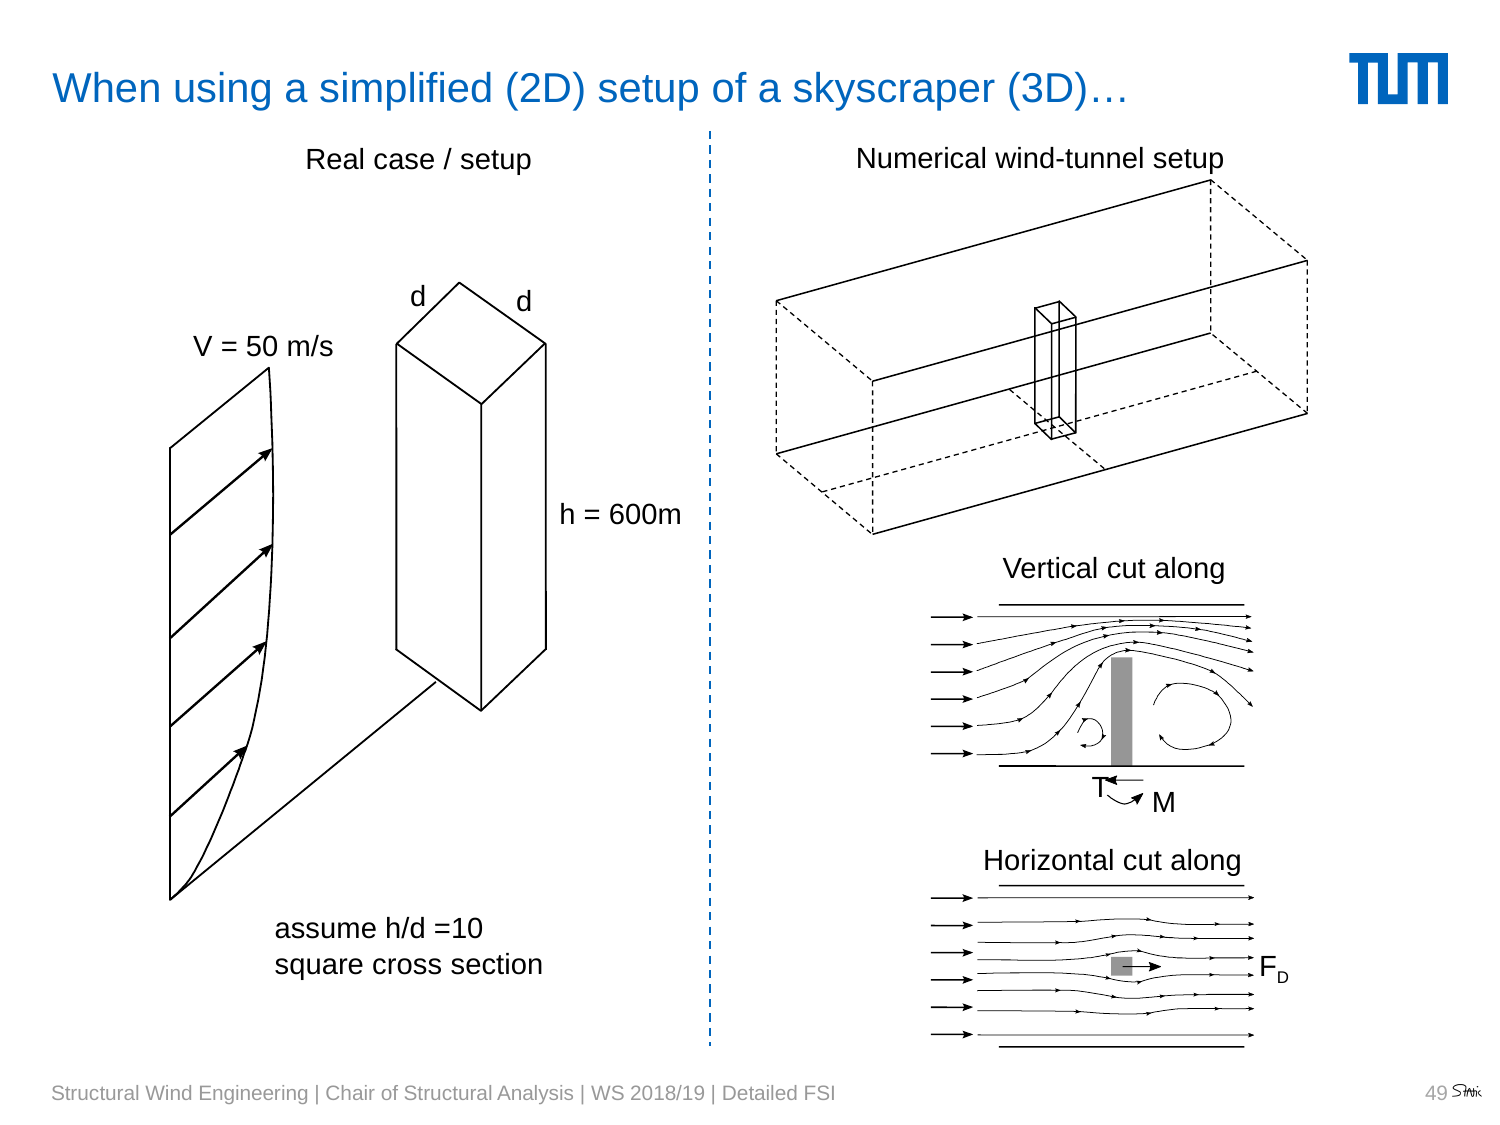

# When using a simplified (2D) setup of a skyscraper (3D)…

Numerical wind-tunnel setup
Real case / setup

d

d

V = 50 m/s

h = 600m

Vertical cut along

T

M

Horizontal cut along

FD

assume h/d =10
square cross section
49